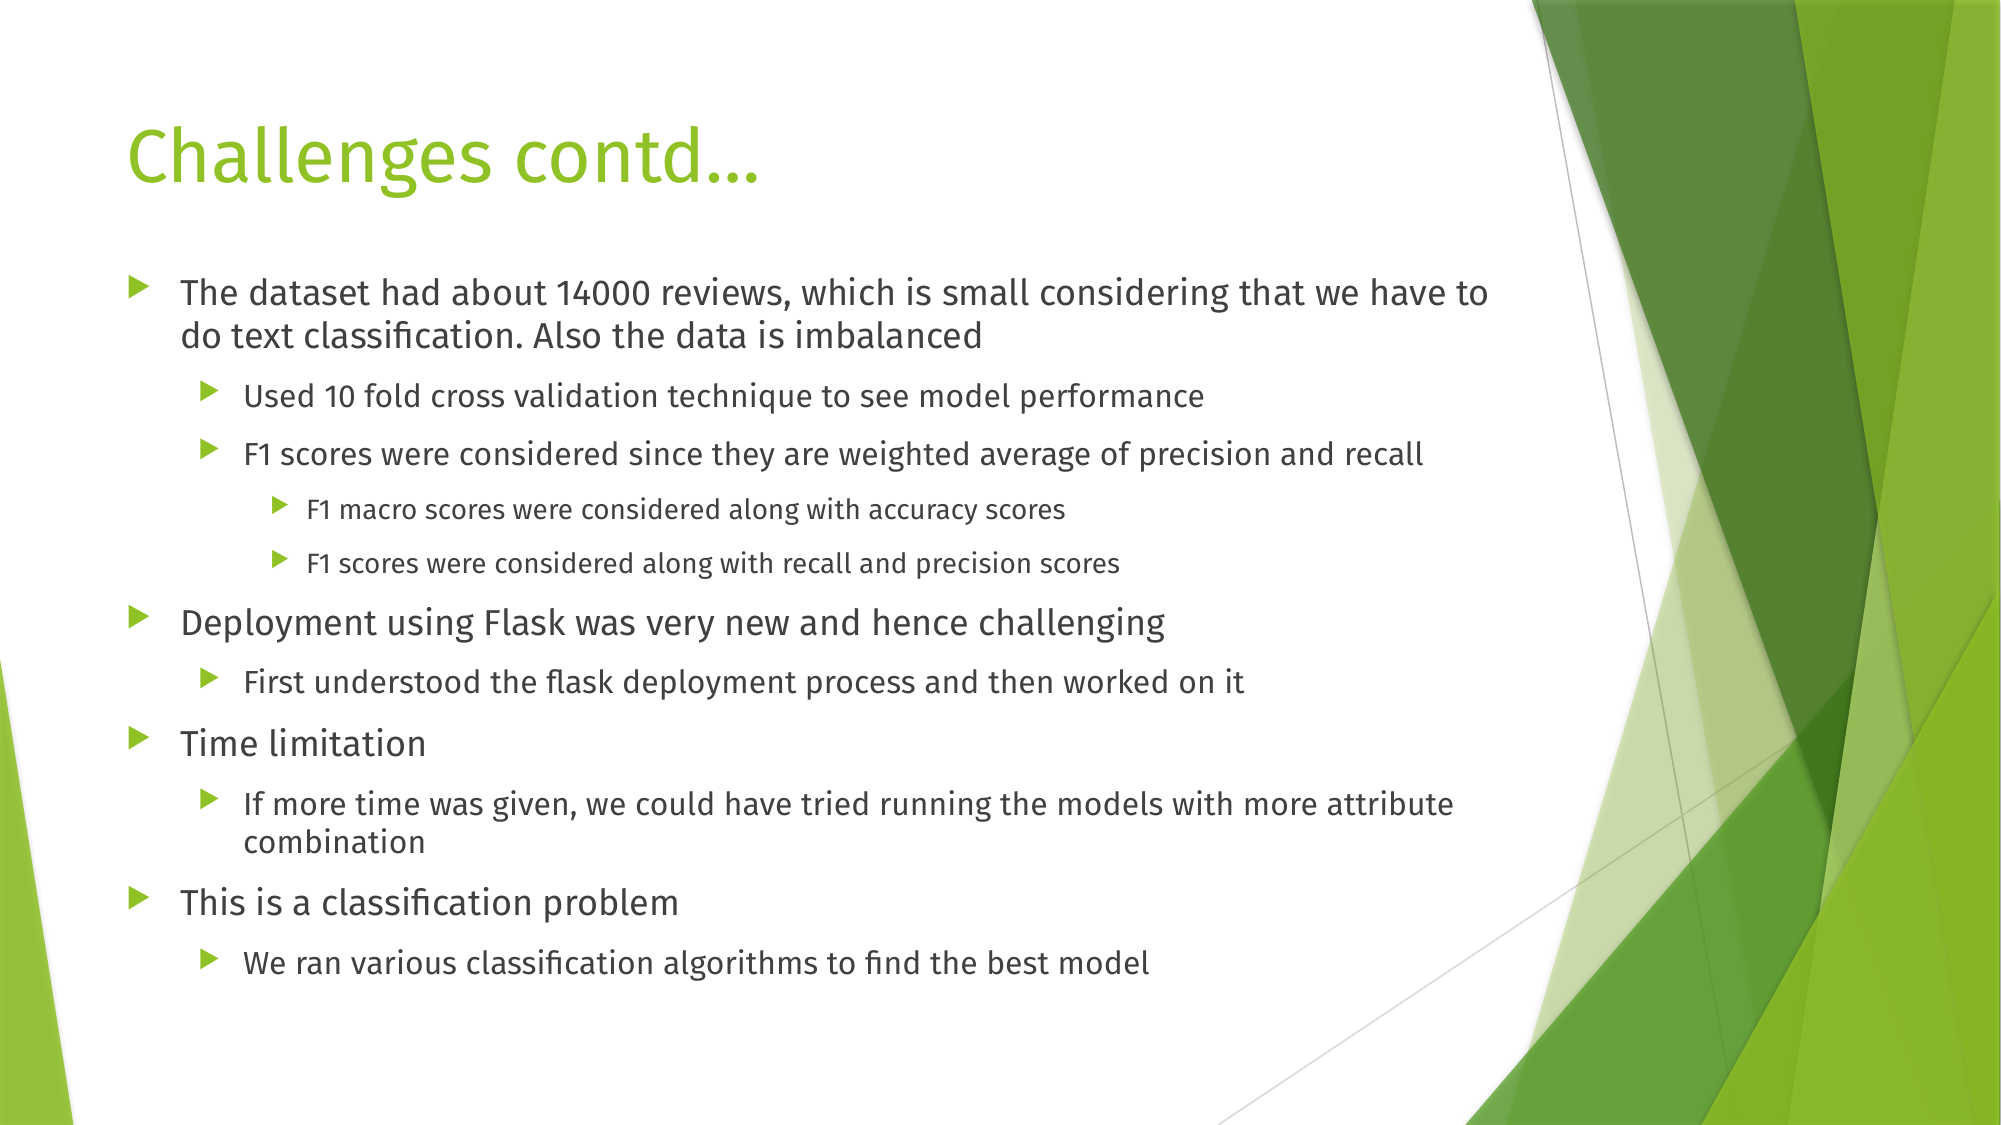

# Challenges contd…
The dataset had about 14000 reviews, which is small considering that we have to do text classification. Also the data is imbalanced
Used 10 fold cross validation technique to see model performance
F1 scores were considered since they are weighted average of precision and recall
F1 macro scores were considered along with accuracy scores
F1 scores were considered along with recall and precision scores
Deployment using Flask was very new and hence challenging
First understood the flask deployment process and then worked on it
Time limitation
If more time was given, we could have tried running the models with more attribute combination
This is a classification problem
We ran various classification algorithms to find the best model